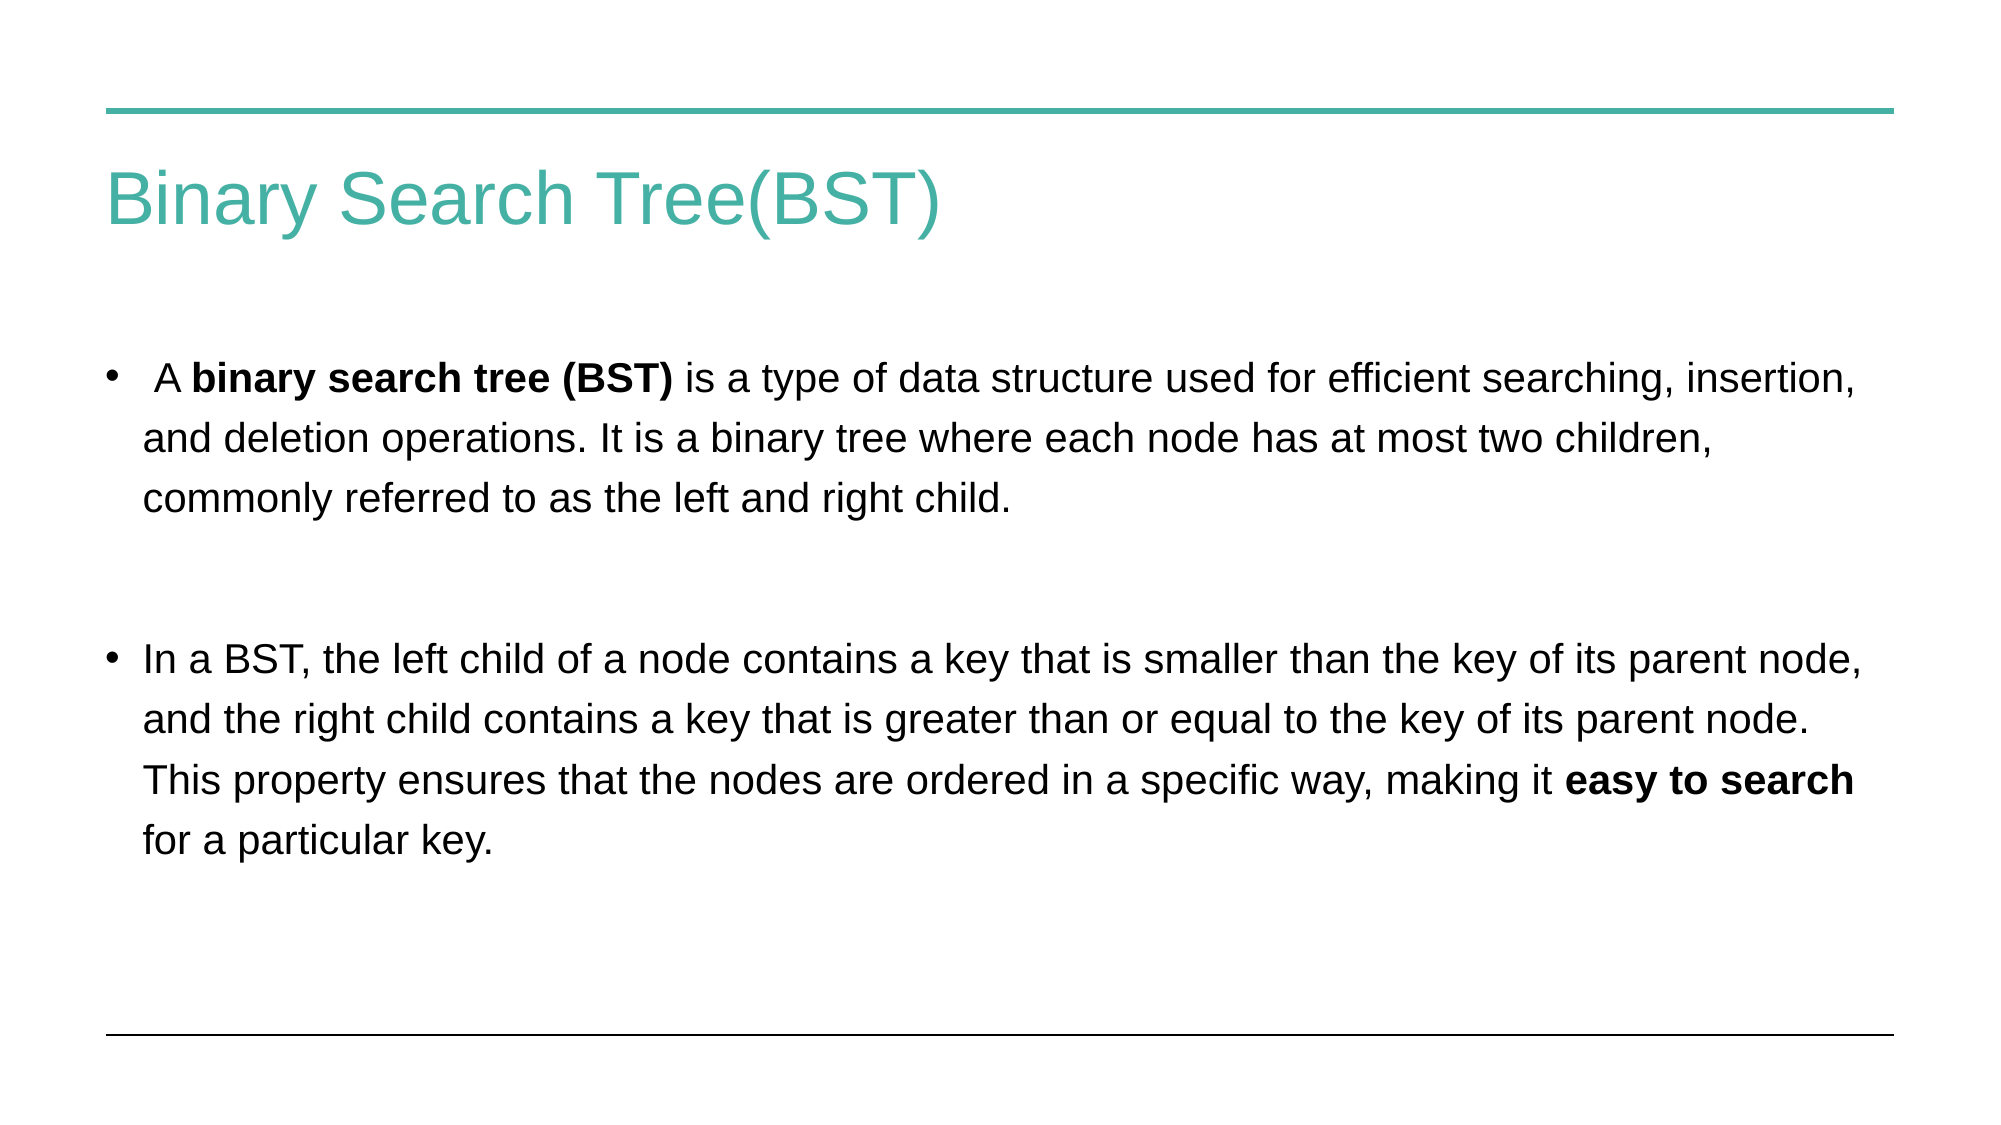

# Binary Search Tree(BST)
 A binary search tree (BST) is a type of data structure used for efficient searching, insertion, and deletion operations. It is a binary tree where each node has at most two children,  commonly referred to as the left and right child.

In a BST, the left child of a node contains a key that is smaller than the key of its parent node, and the right child contains a key that is greater than or equal to the key of its parent node. This property ensures that the nodes are ordered in a specific way, making it easy to search for a particular key.